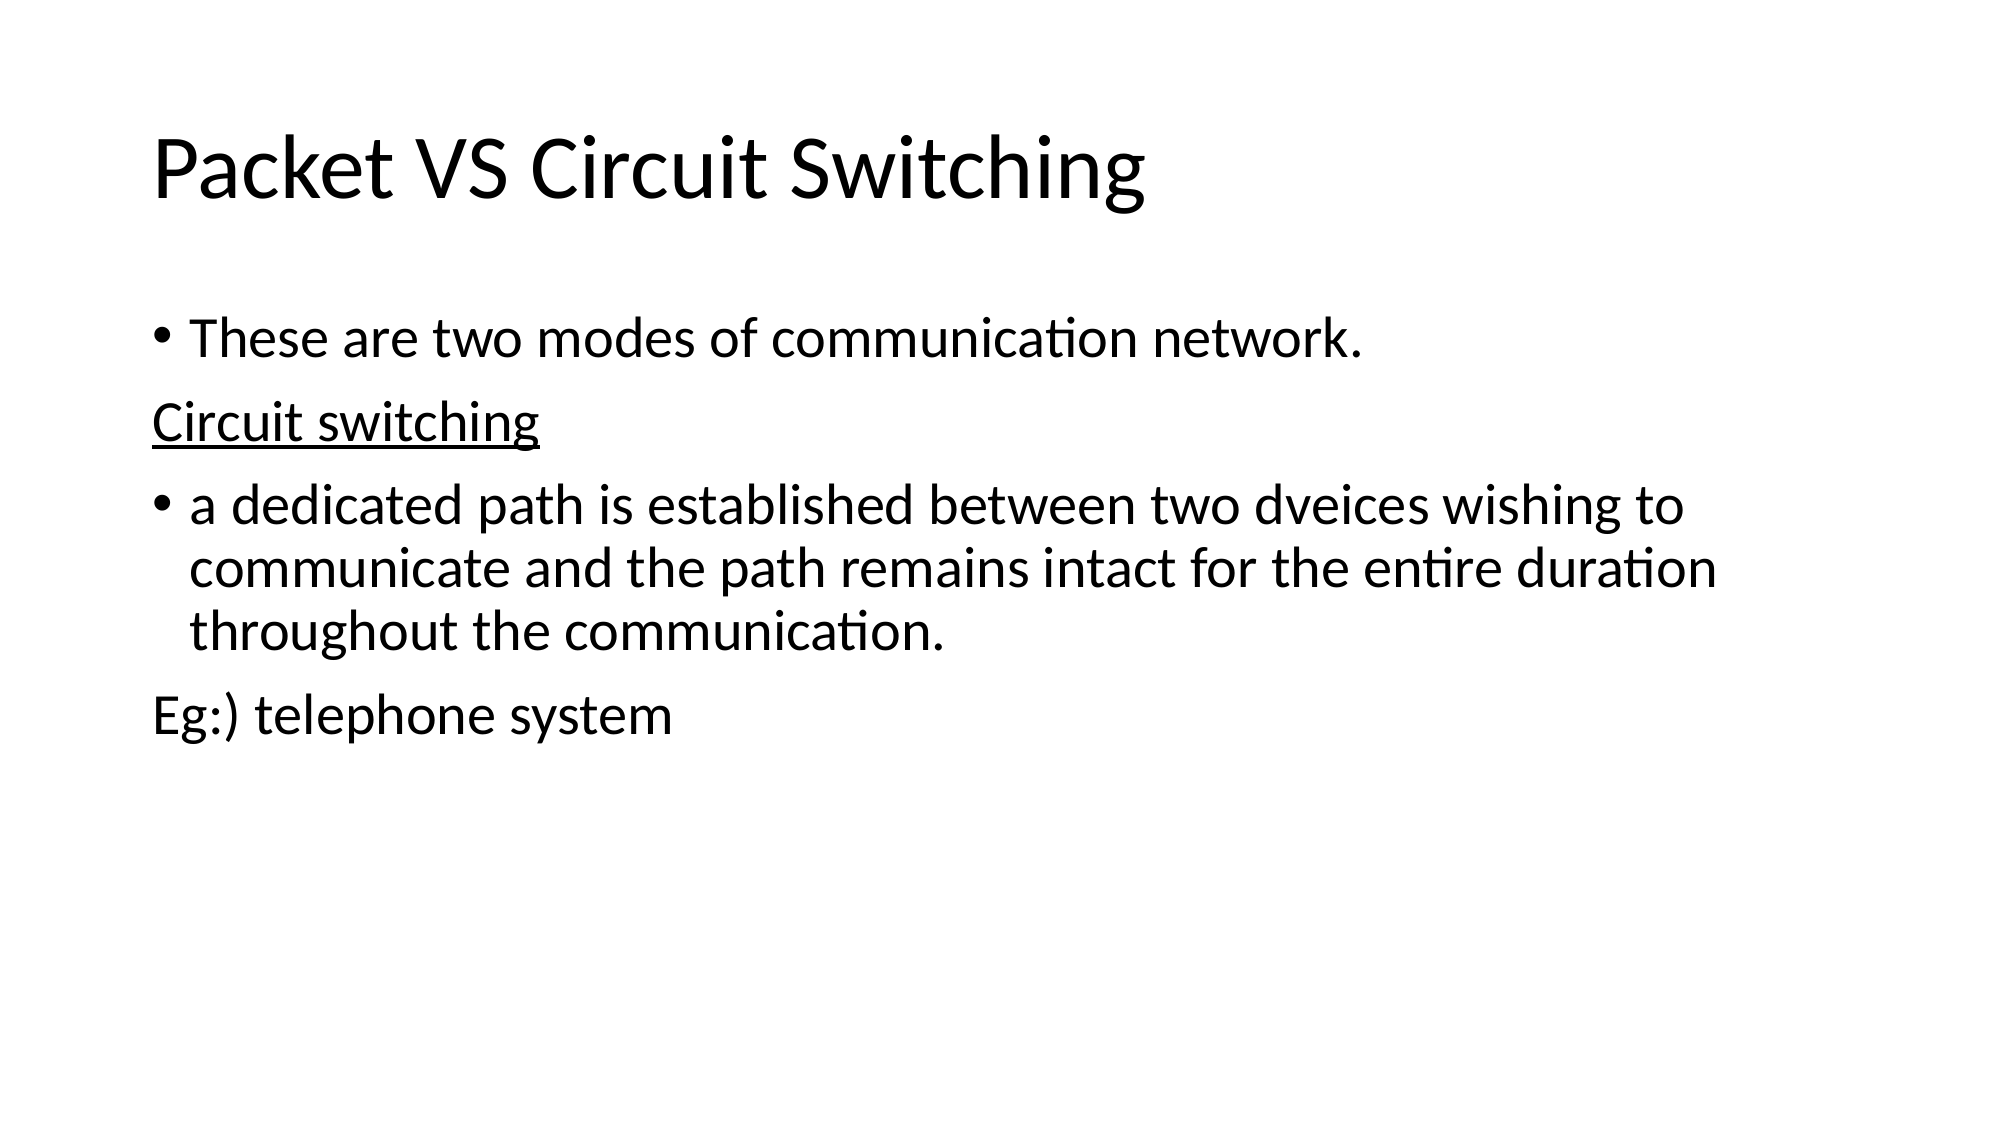

# Packet VS Circuit Switching
These are two modes of communication network.
Circuit switching
a dedicated path is established between two dveices wishing to communicate and the path remains intact for the entire duration throughout the communication.
Eg:) telephone system